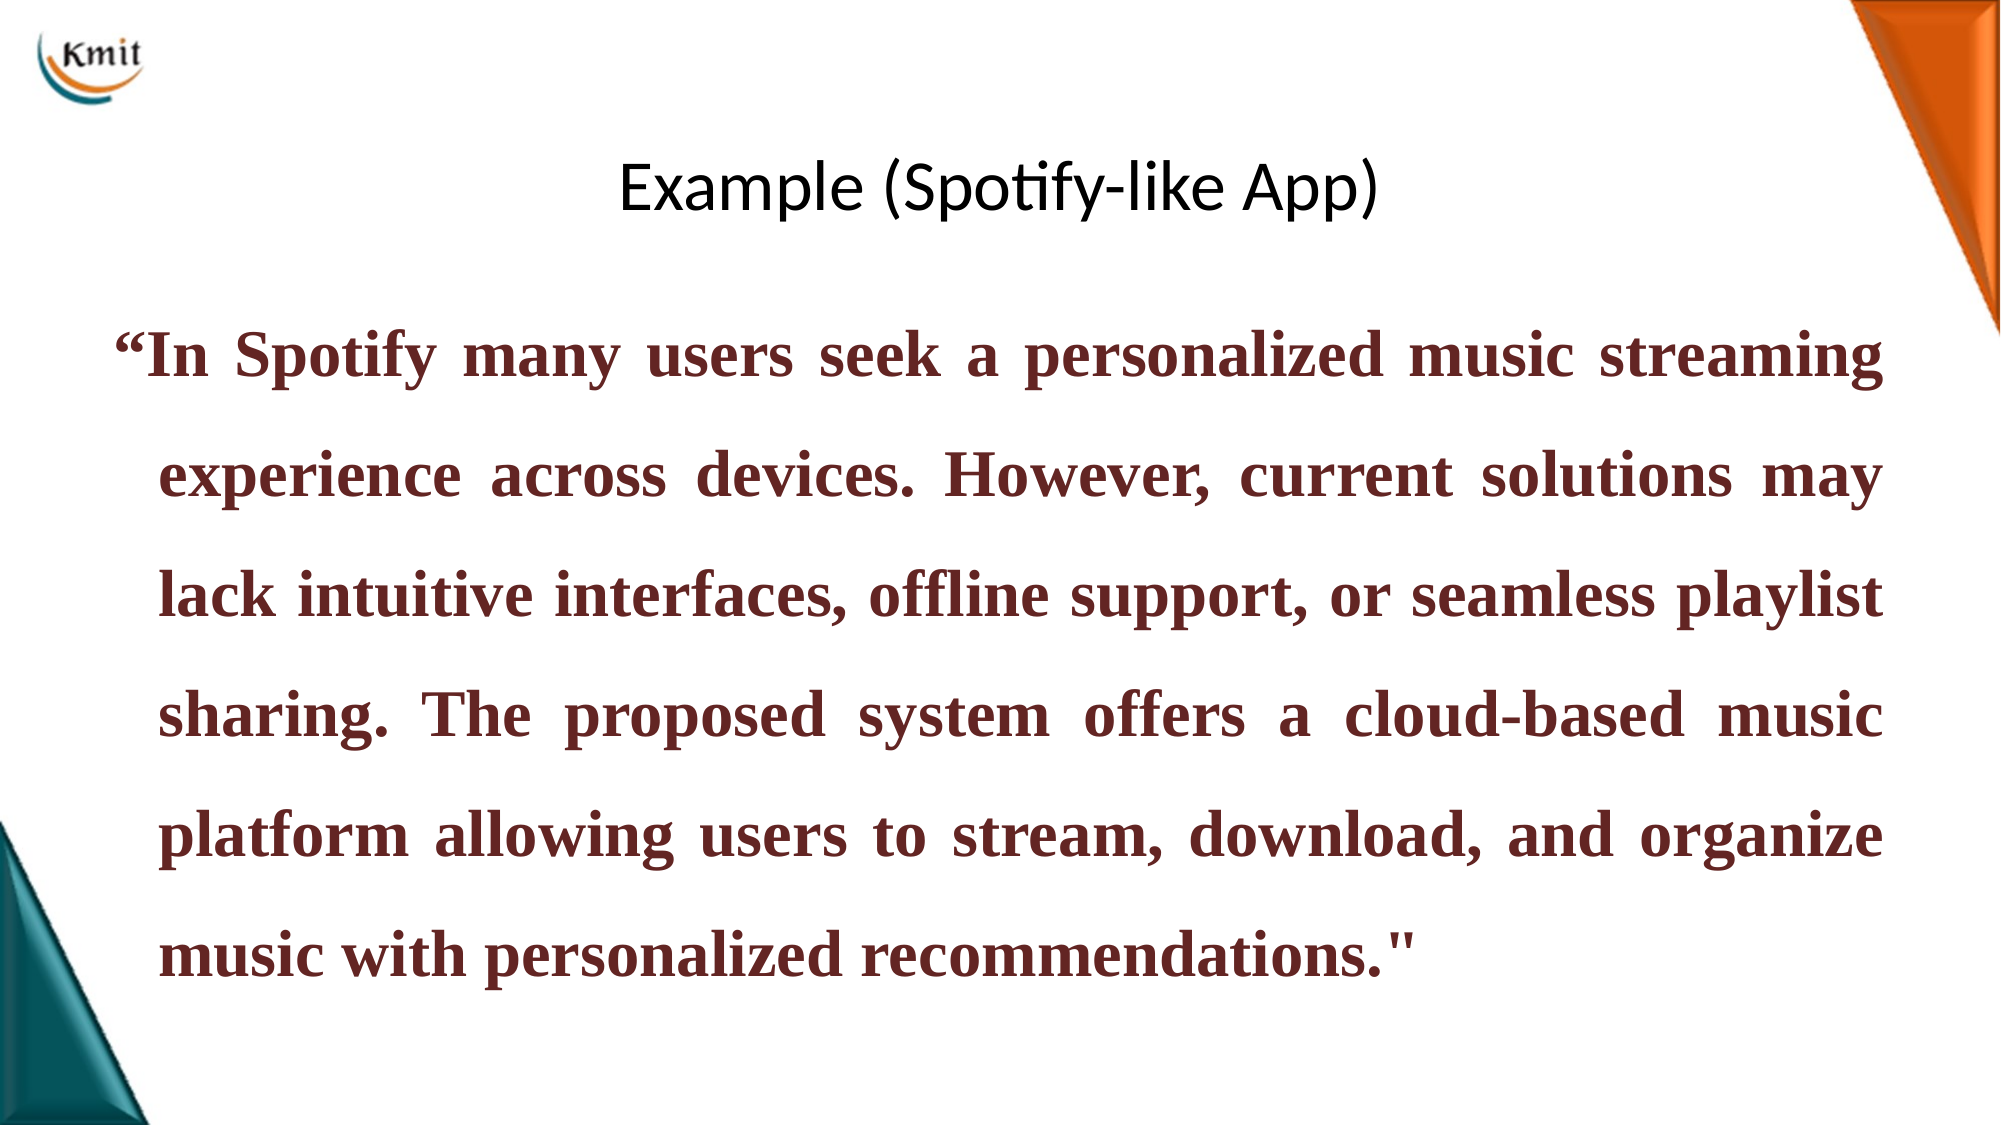

# Example (Spotify-like App)
“In Spotify many users seek a personalized music streaming experience across devices. However, current solutions may lack intuitive interfaces, offline support, or seamless playlist sharing. The proposed system offers a cloud-based music platform allowing users to stream, download, and organize music with personalized recommendations."